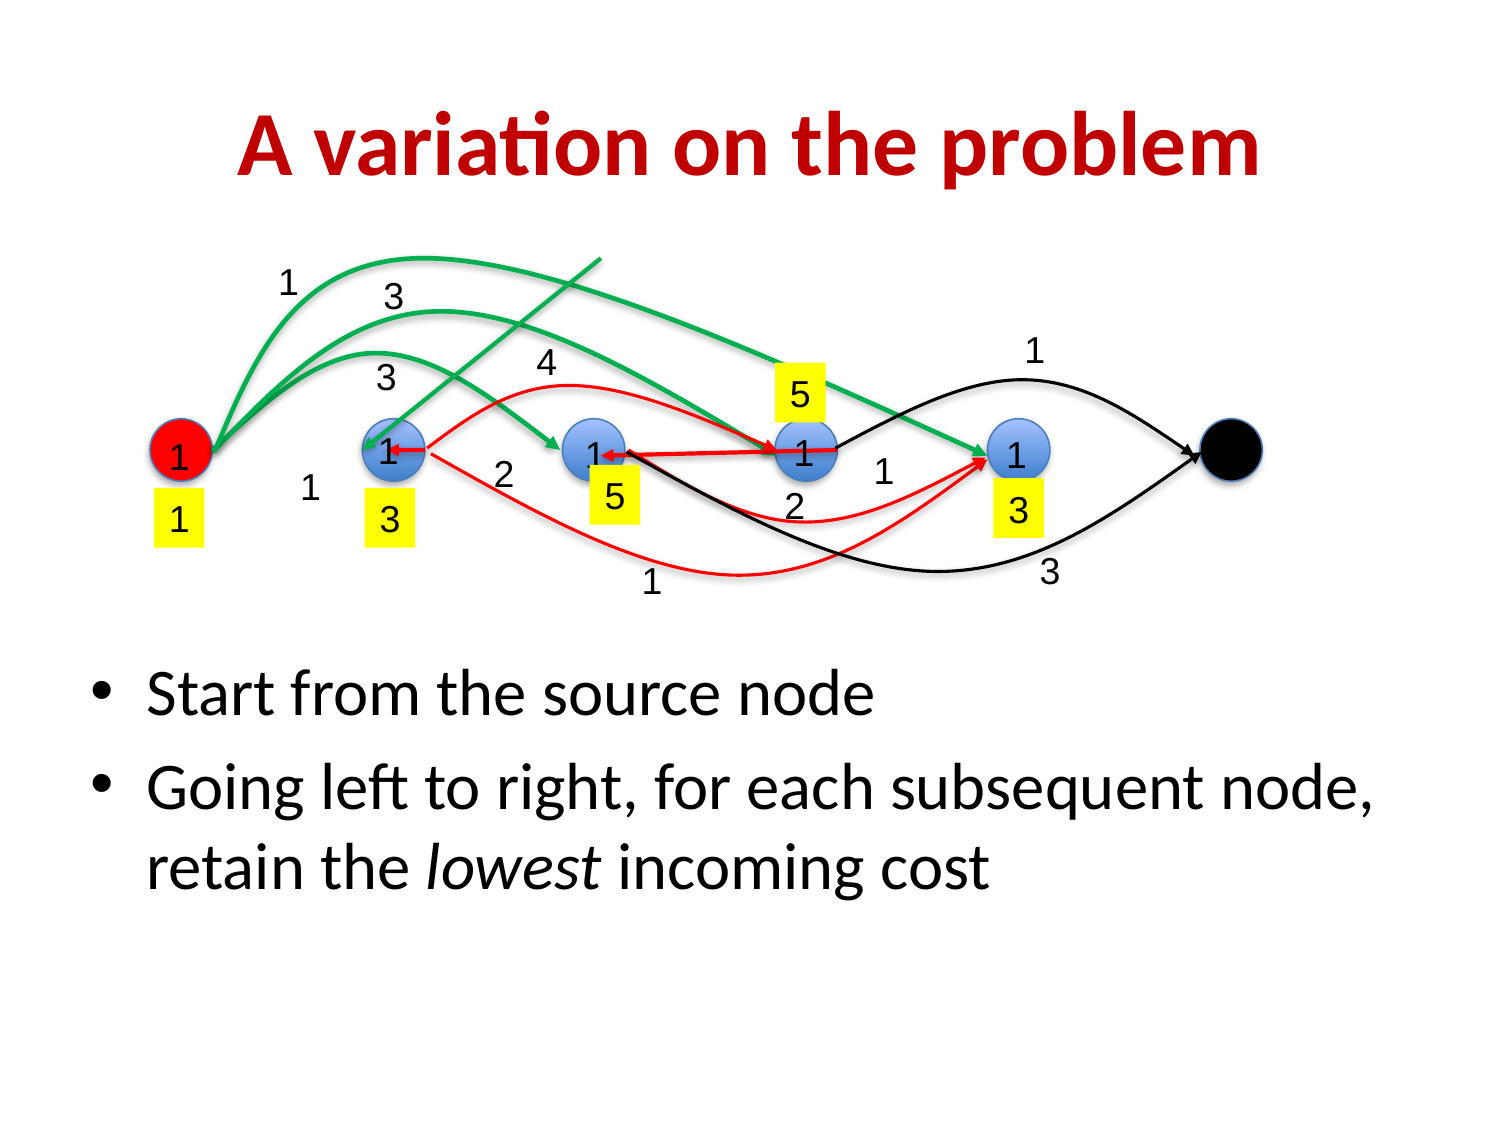

# A variation on the problem
1

3

1
4
3

5

1
1
1
1
1
1
1
2

1
5
2
3
1
3
3
1
Start from the source node
Going left to right, for each subsequent node, retain the lowest incoming cost